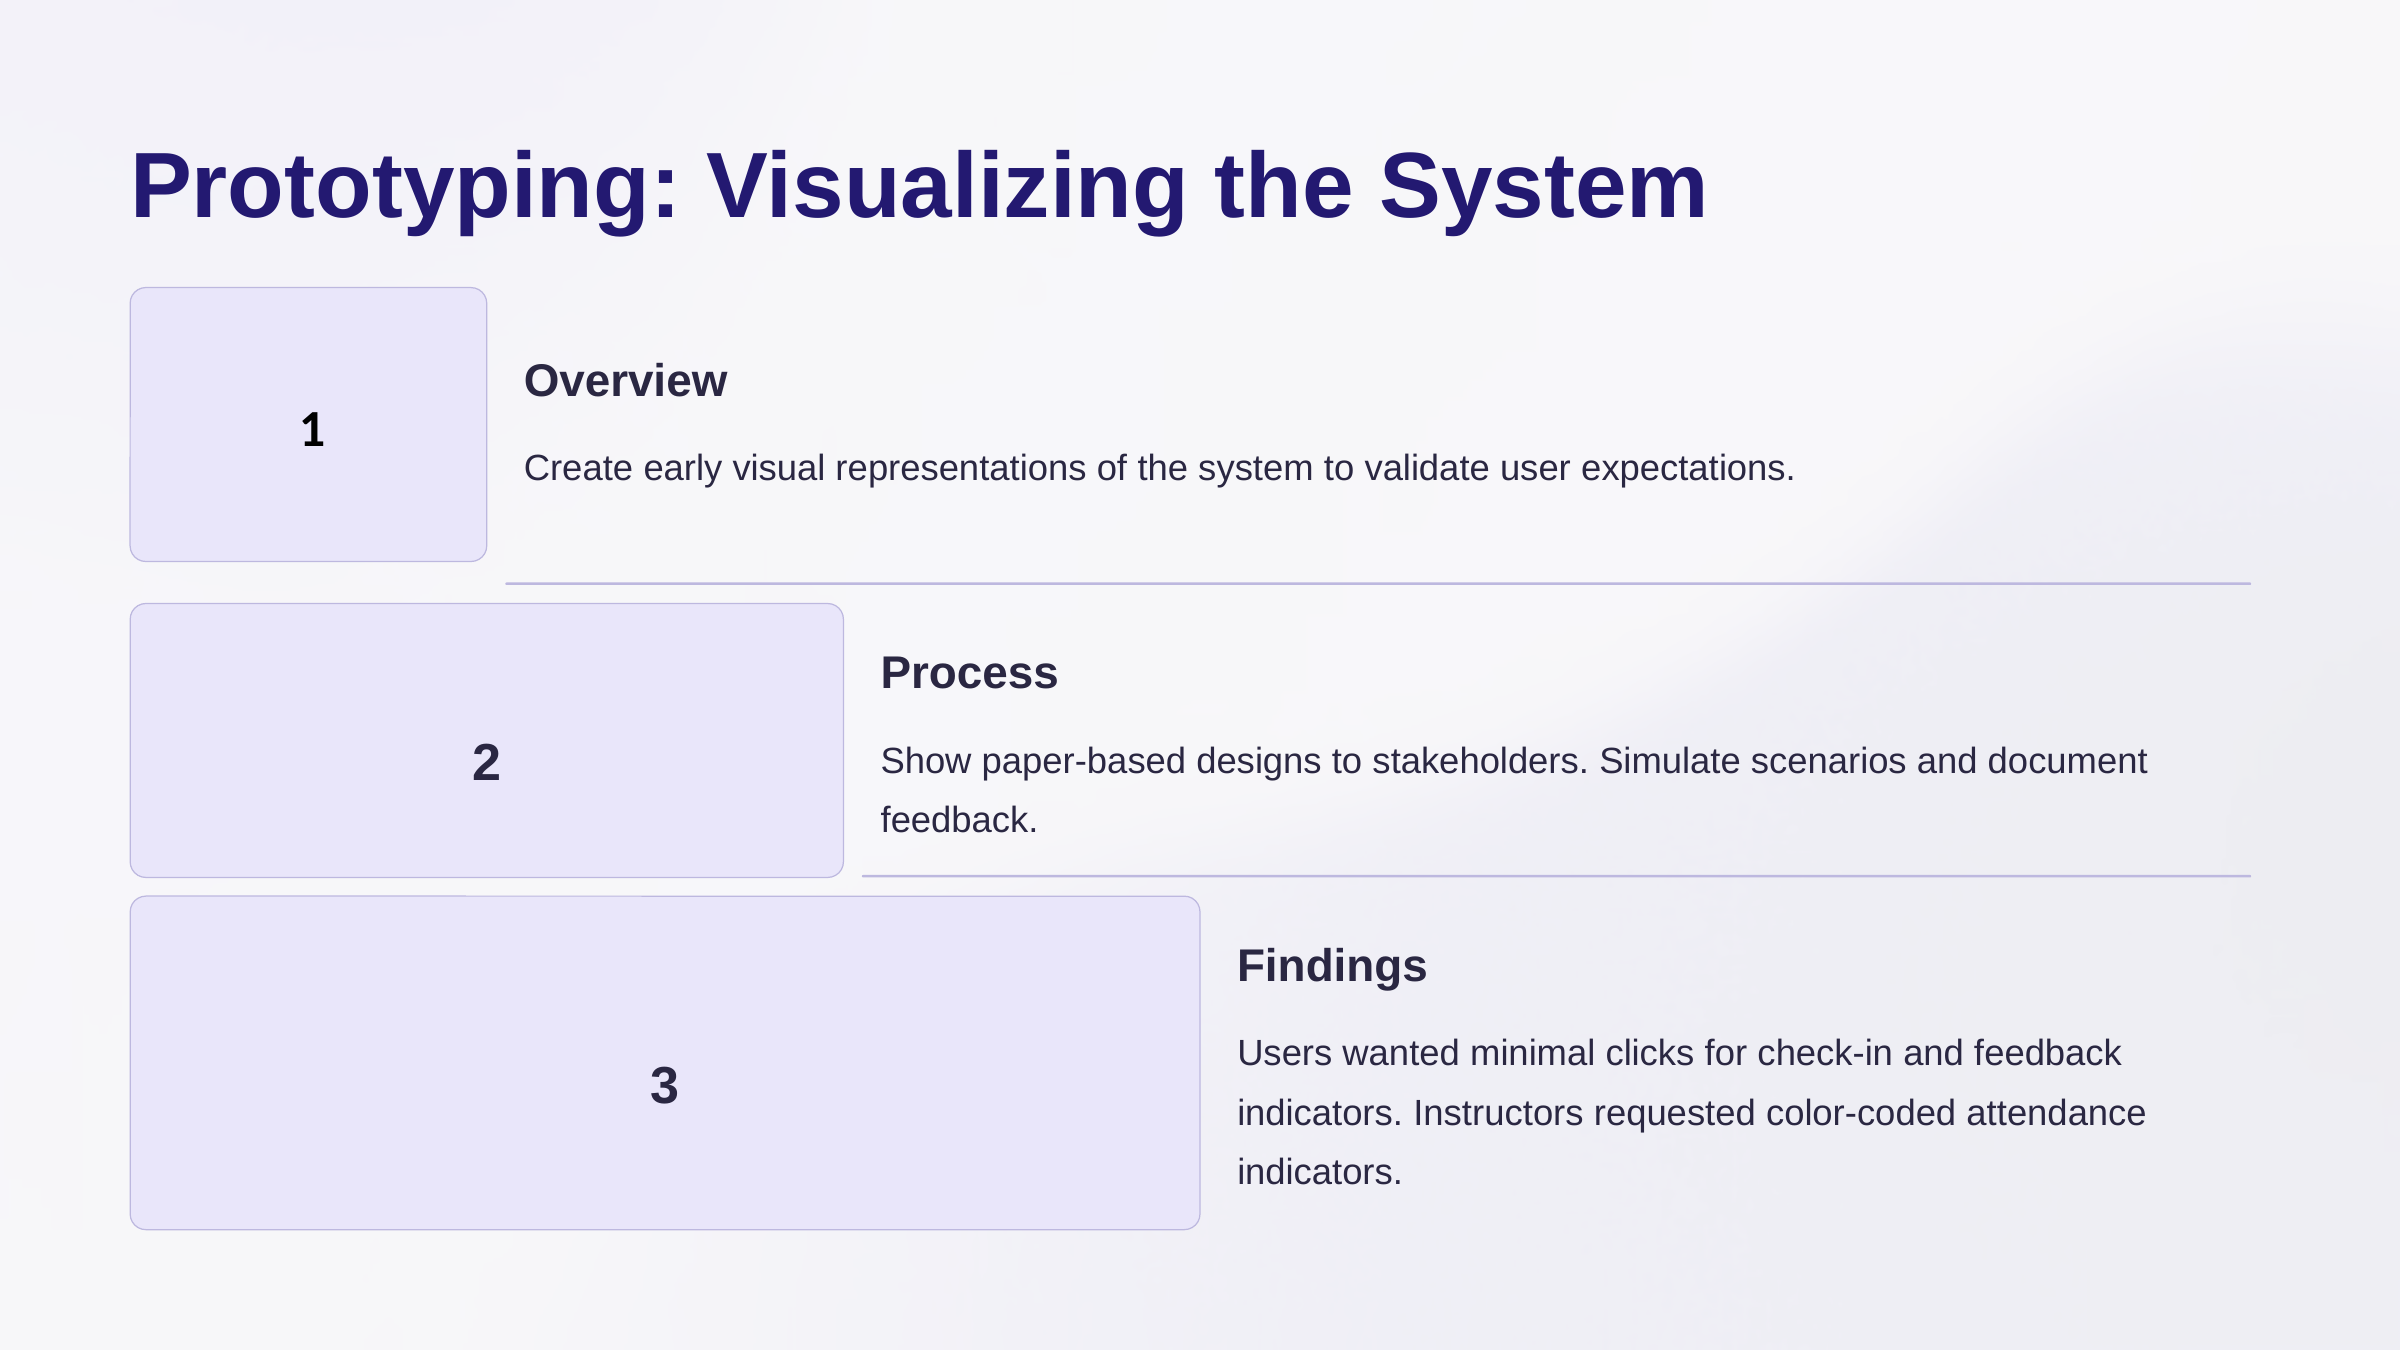

Prototyping: Visualizing the System

Overview
1
1
Create early visual representations of the system to validate user expectations.

Process
2
Show paper-based designs to stakeholders. Simulate scenarios and document feedback.

Findings
Users wanted minimal clicks for check-in and feedback indicators. Instructors requested color-coded attendance indicators.
3